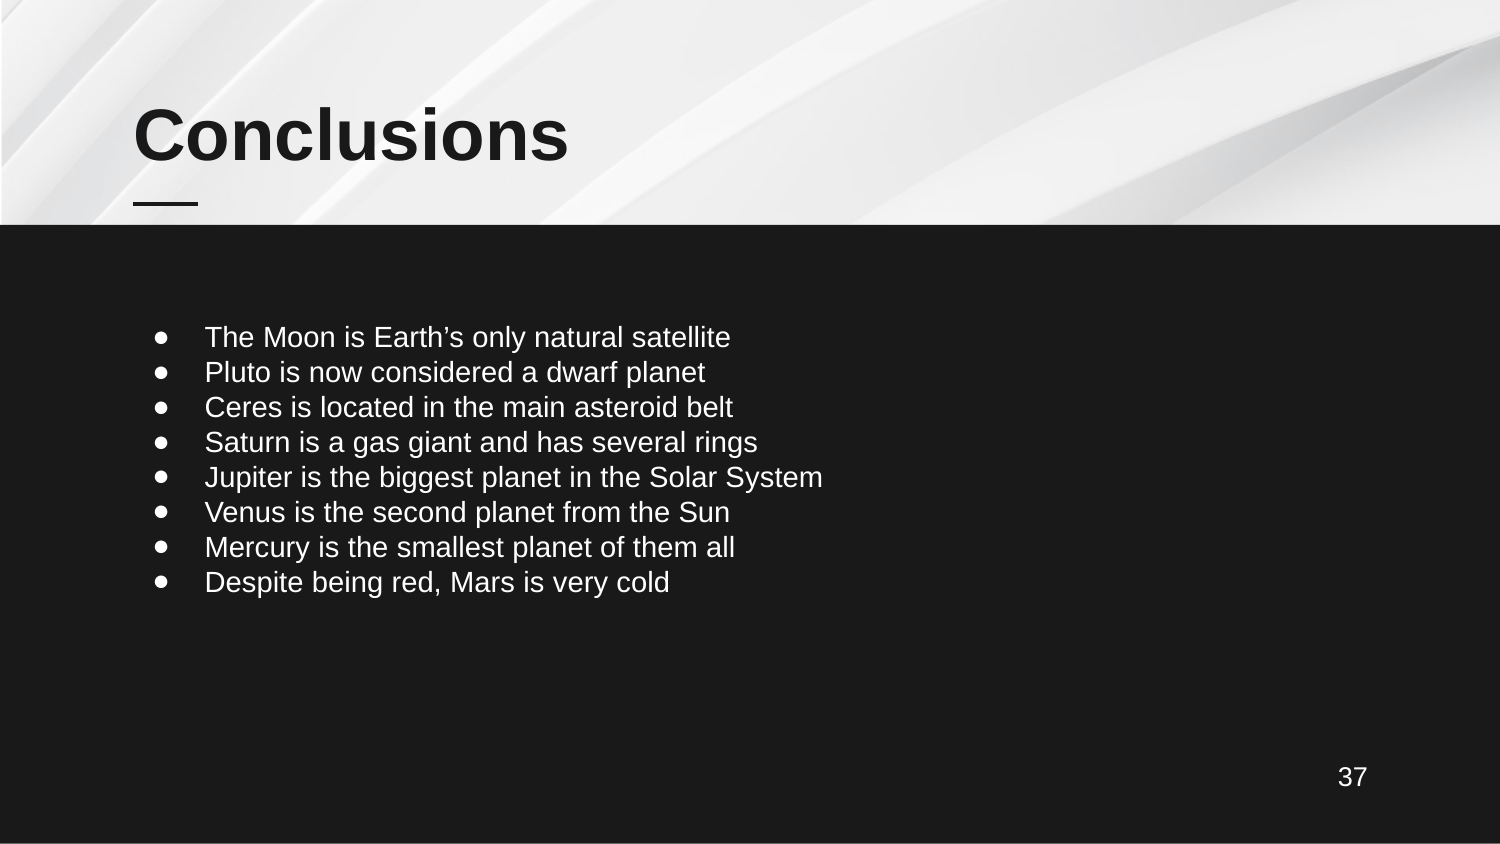

# Conclusions
The Moon is Earth’s only natural satellite
Pluto is now considered a dwarf planet
Ceres is located in the main asteroid belt
Saturn is a gas giant and has several rings
Jupiter is the biggest planet in the Solar System
Venus is the second planet from the Sun
Mercury is the smallest planet of them all
Despite being red, Mars is very cold
37